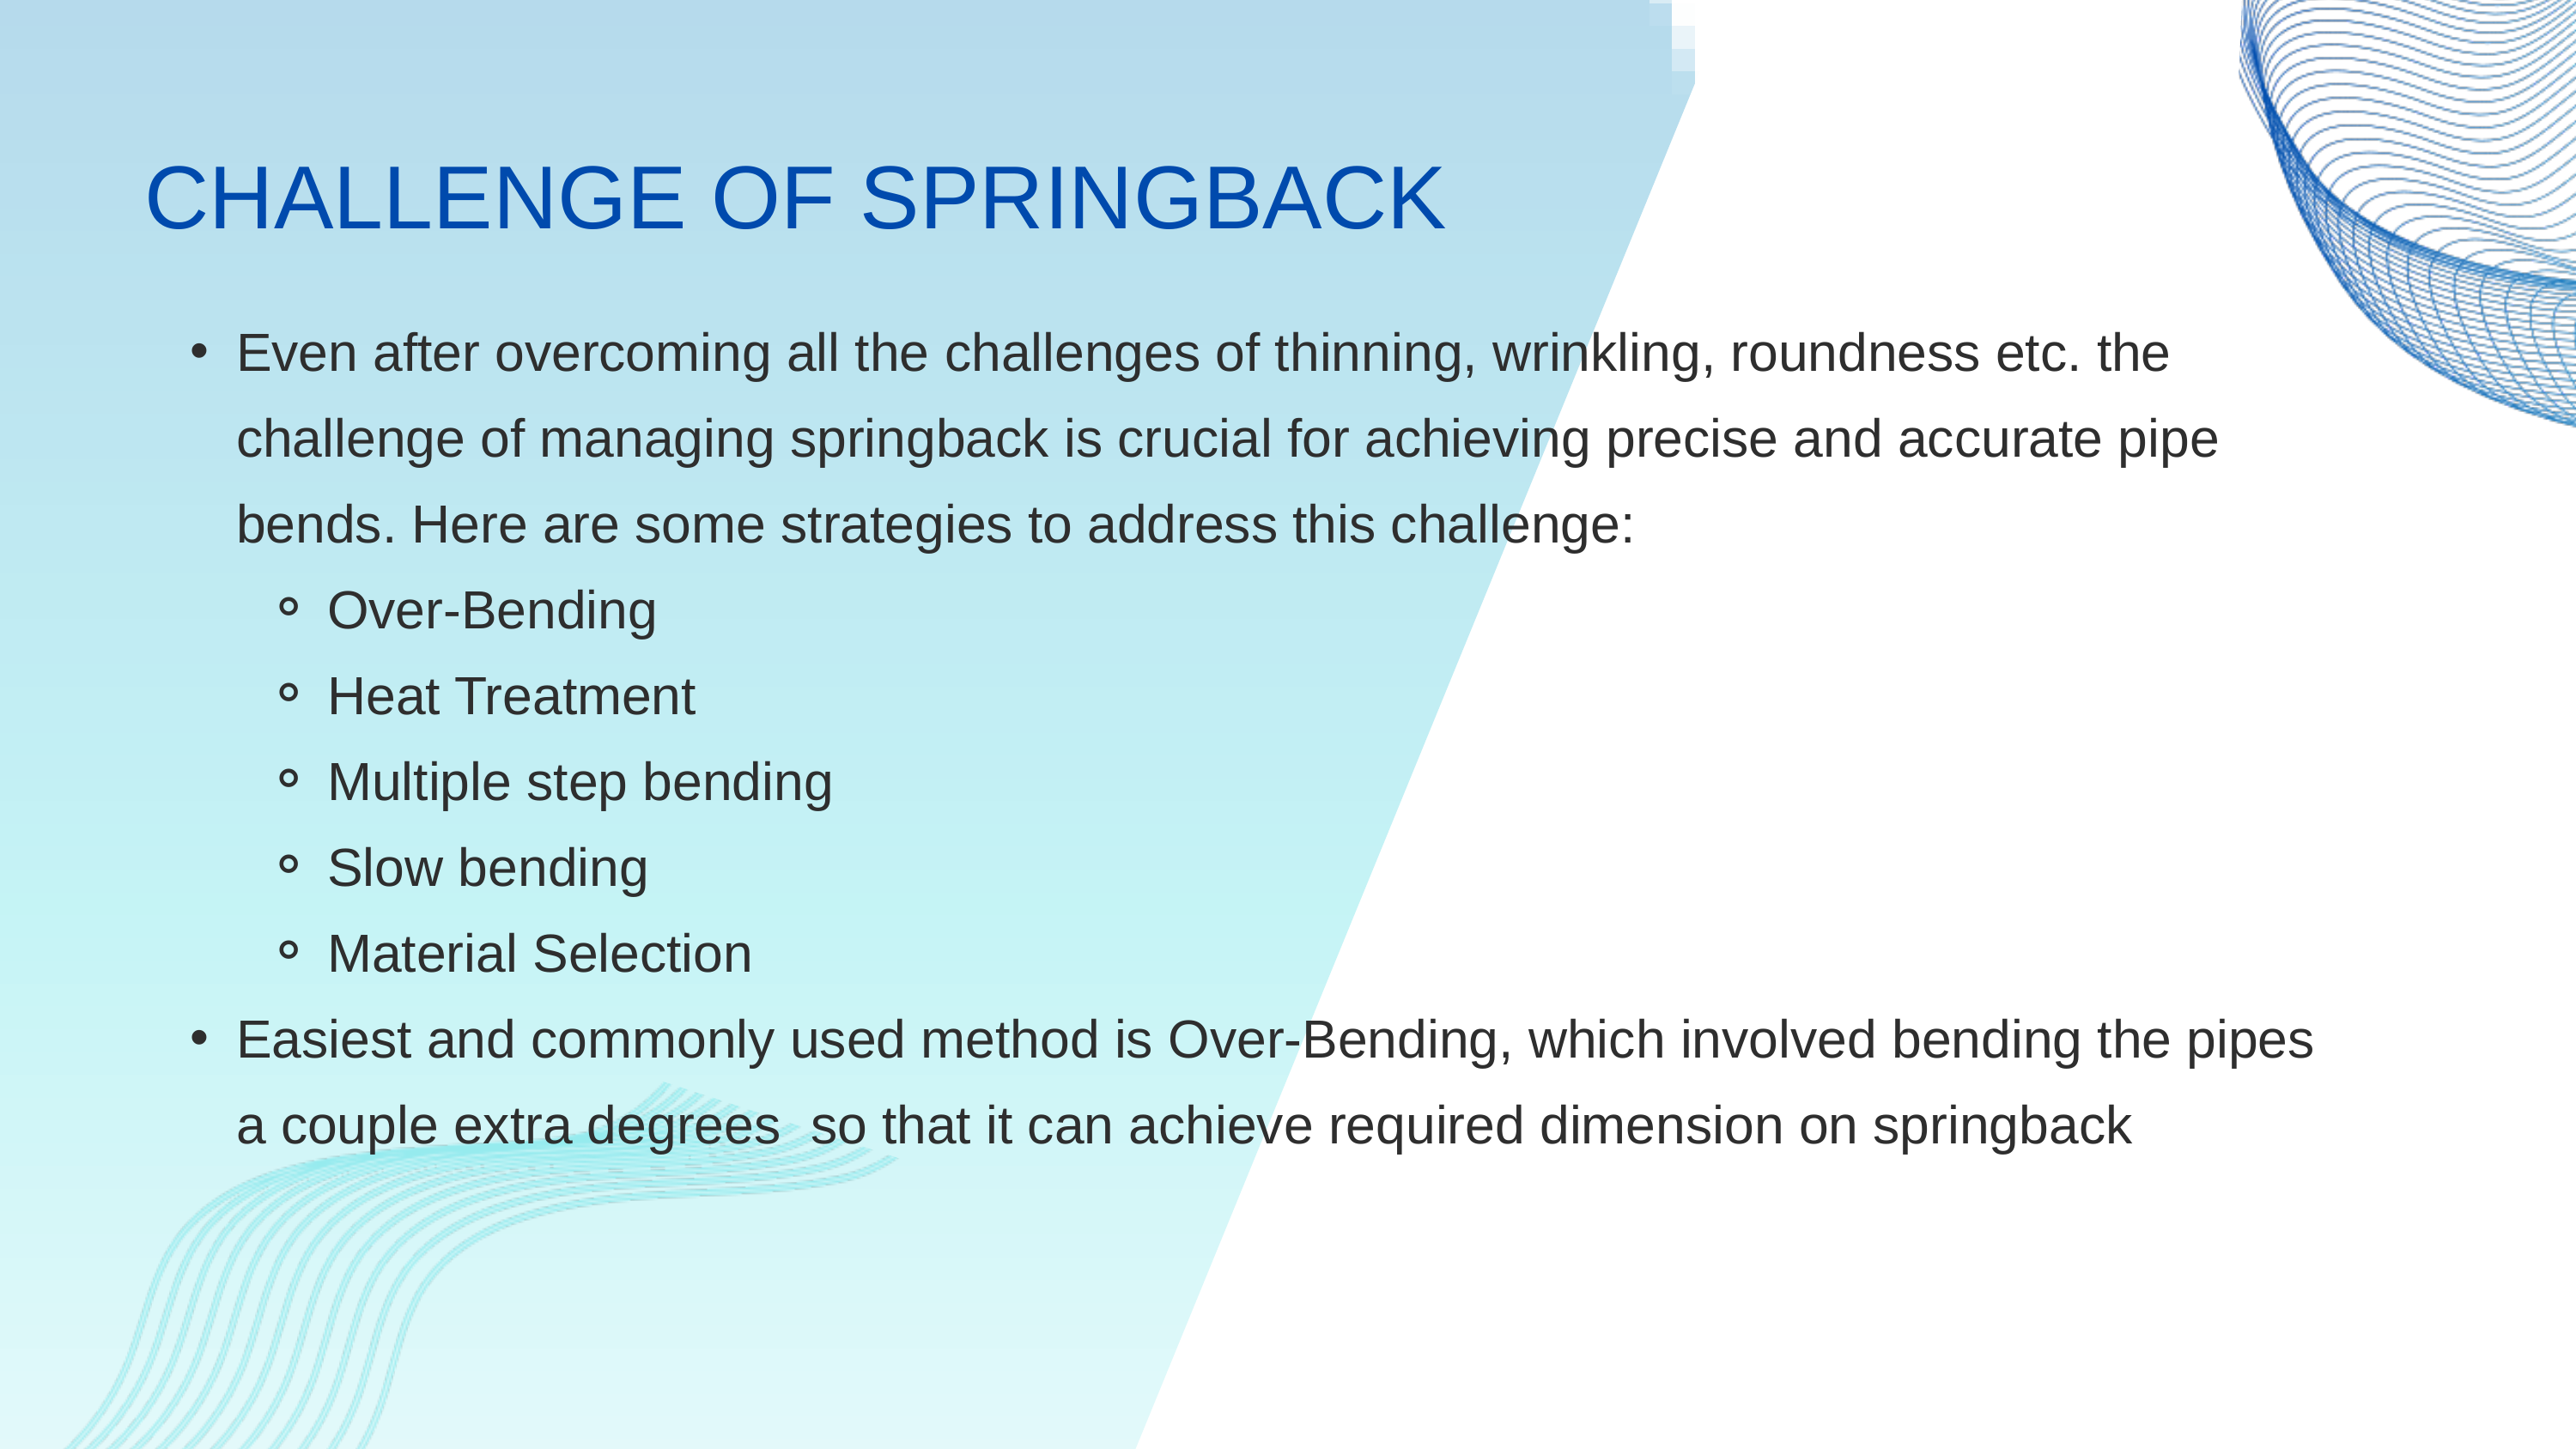

CHALLENGE OF SPRINGBACK
Even after overcoming all the challenges of thinning, wrinkling, roundness etc. the challenge of managing springback is crucial for achieving precise and accurate pipe bends. Here are some strategies to address this challenge:
Over-Bending
Heat Treatment
Multiple step bending
Slow bending
Material Selection
Easiest and commonly used method is Over-Bending, which involved bending the pipes a couple extra degrees  so that it can achieve required dimension on springback